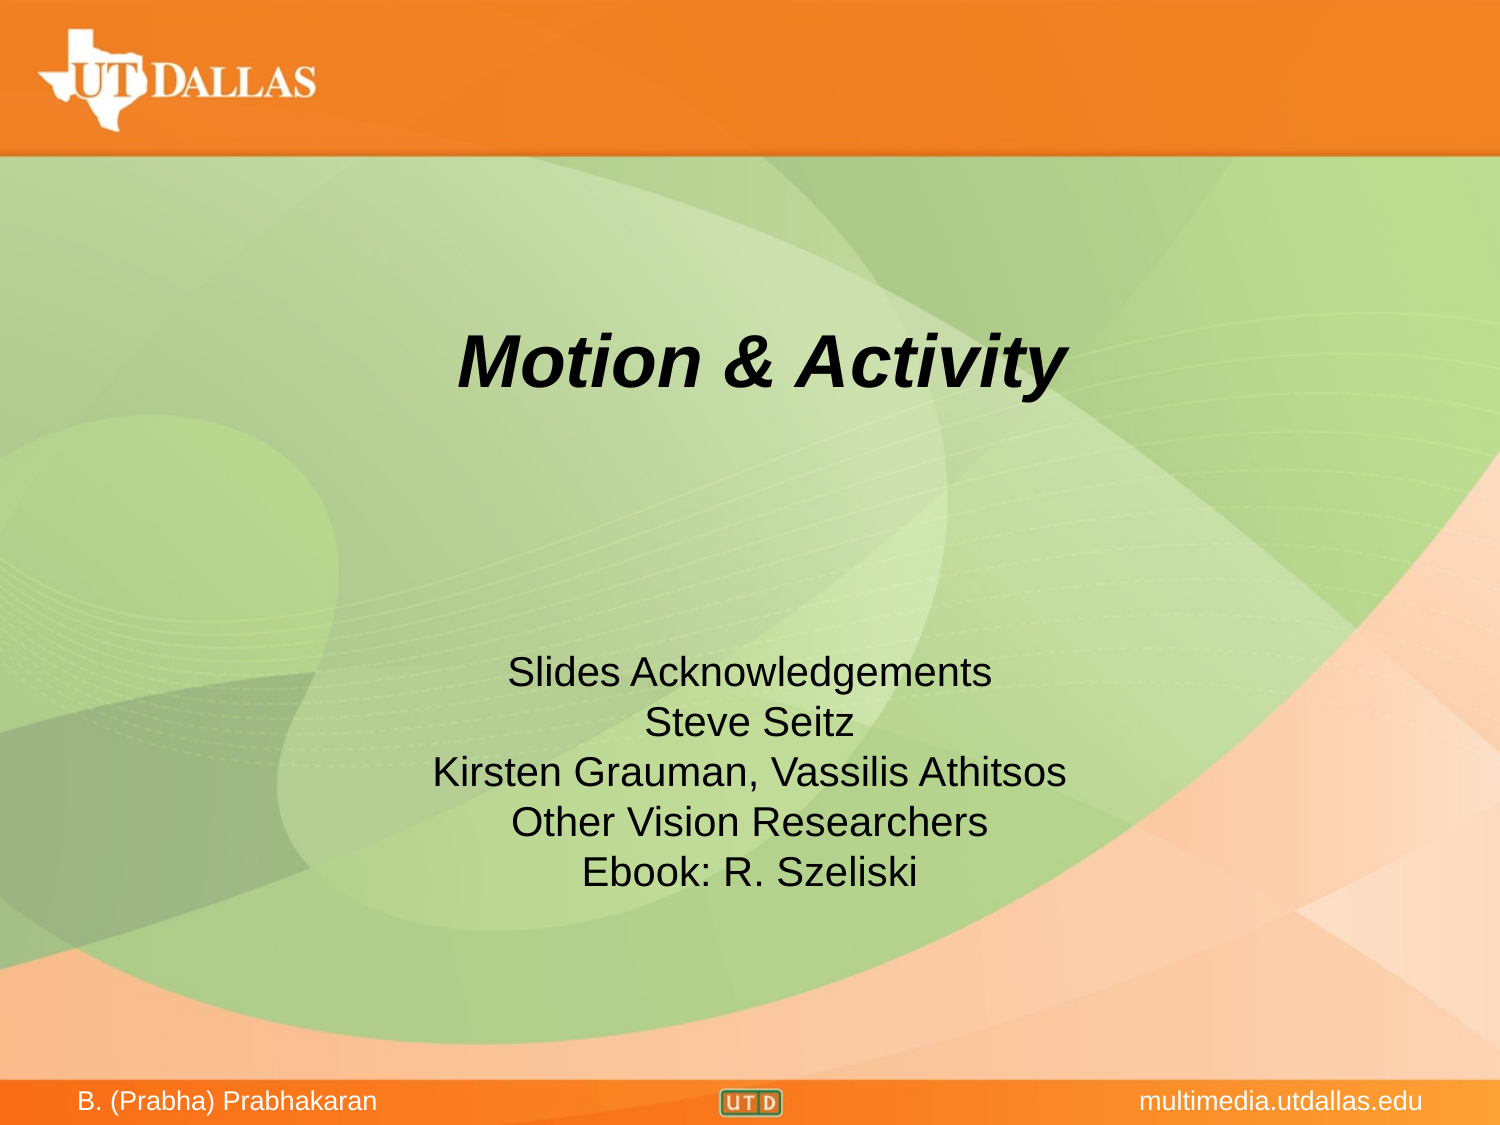

# Motion & Activity
Slides Acknowledgements
Steve Seitz
Kirsten Grauman, Vassilis Athitsos
Other Vision Researchers
Ebook: R. Szeliski